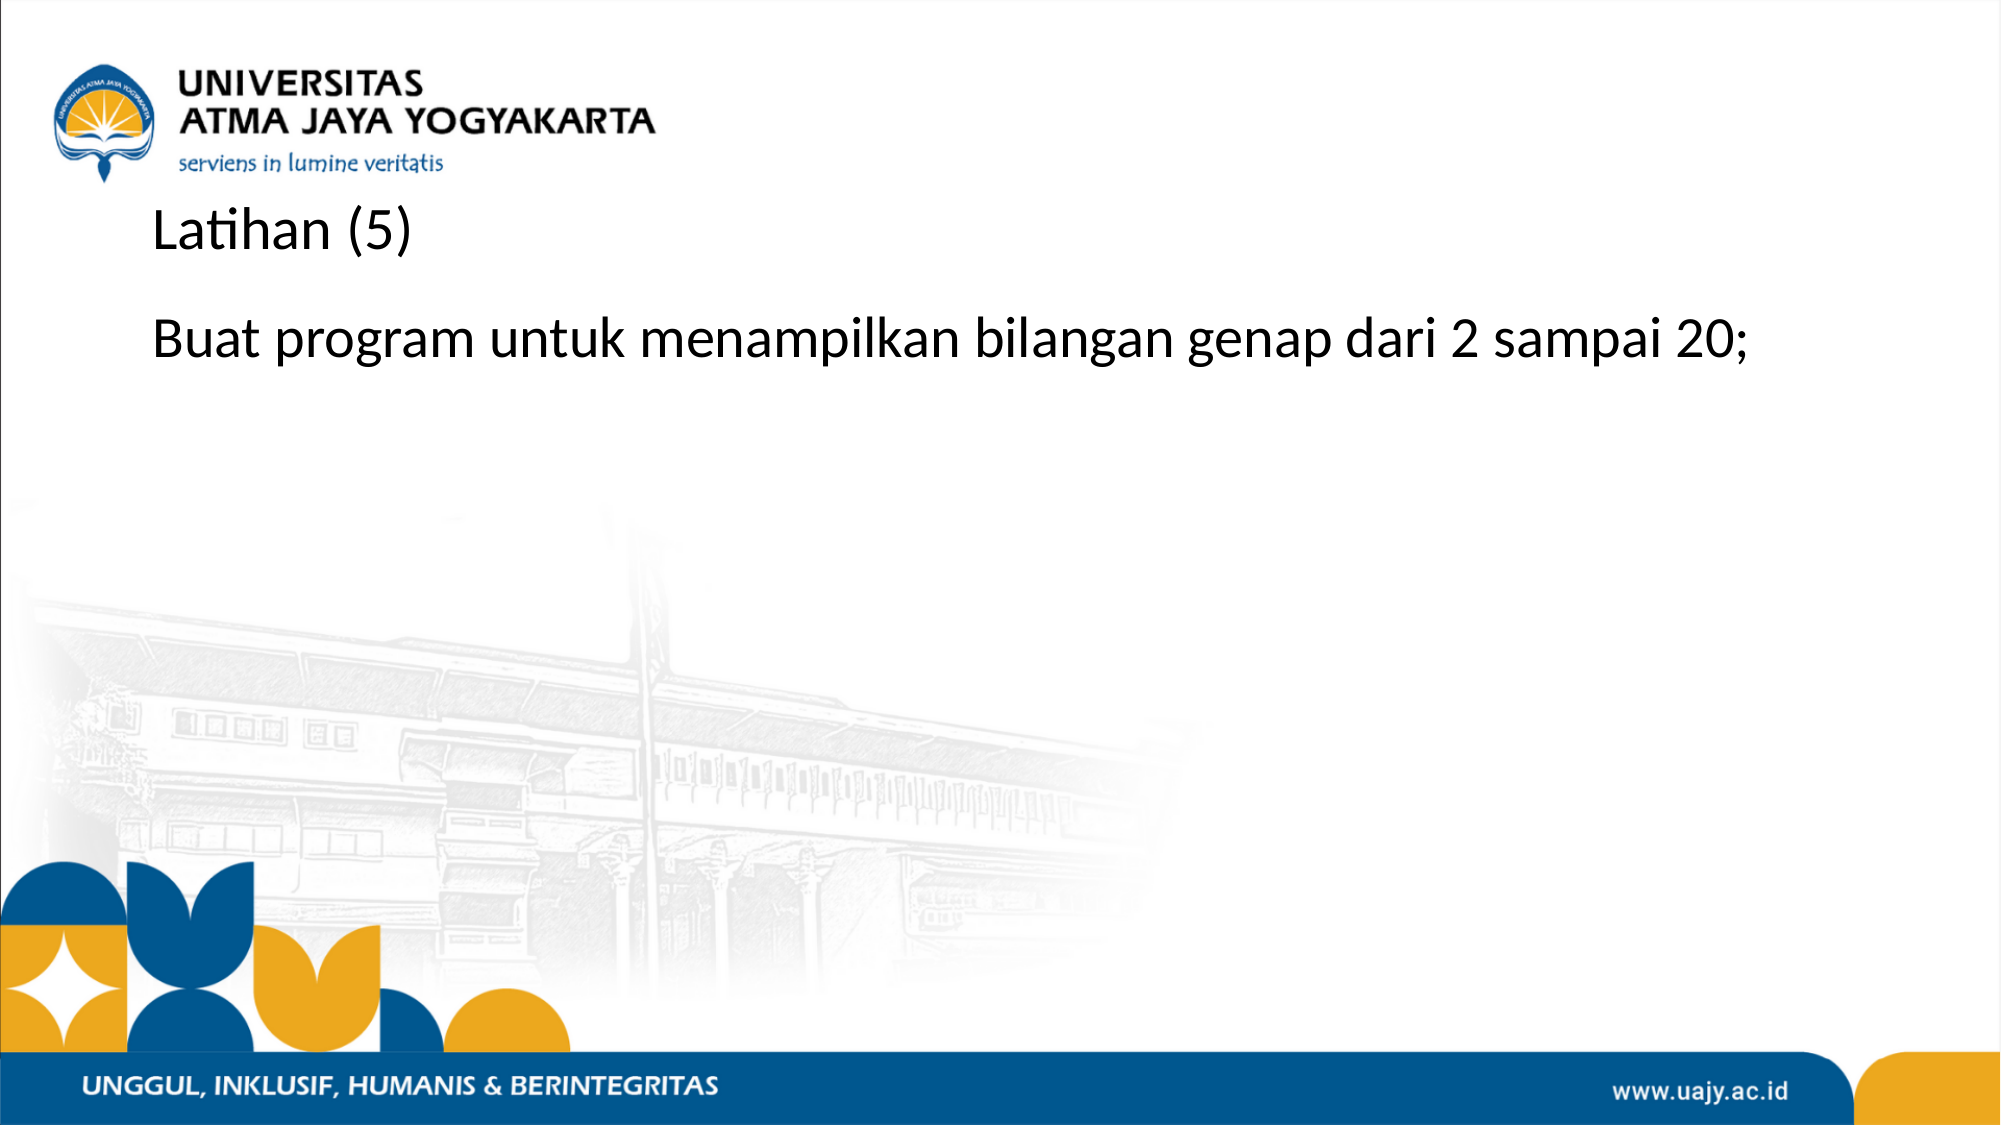

# Latihan (5)
Buat program untuk menampilkan bilangan genap dari 2 sampai 20;